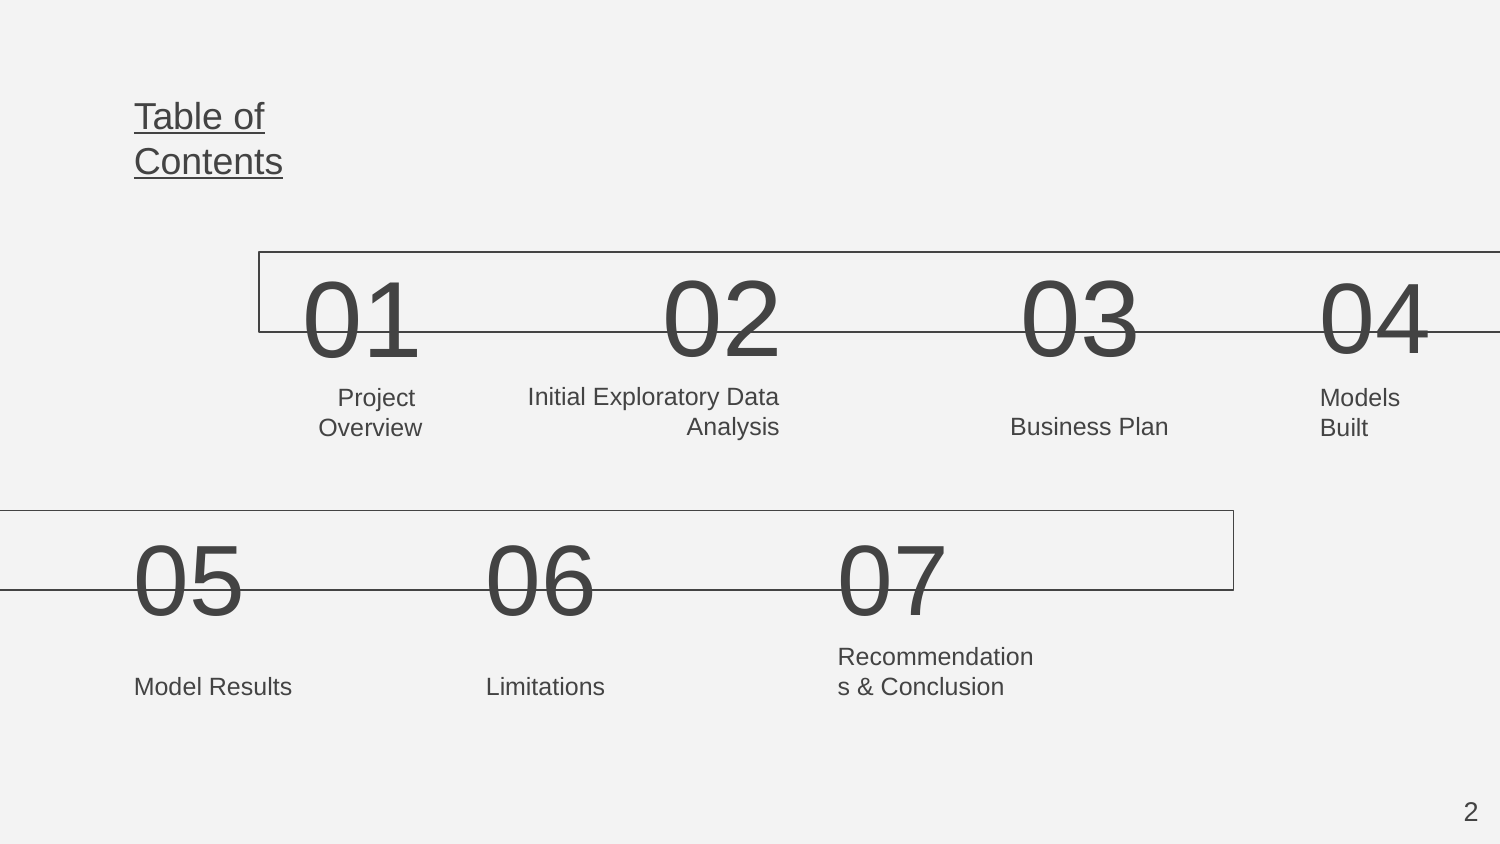

Table of Contents
04
02
03
01
Models Built
Initial Exploratory Data Analysis
Business Plan
# Project  Overview
06
07
05
Limitations
Recommendations & Conclusion
Model Results
2